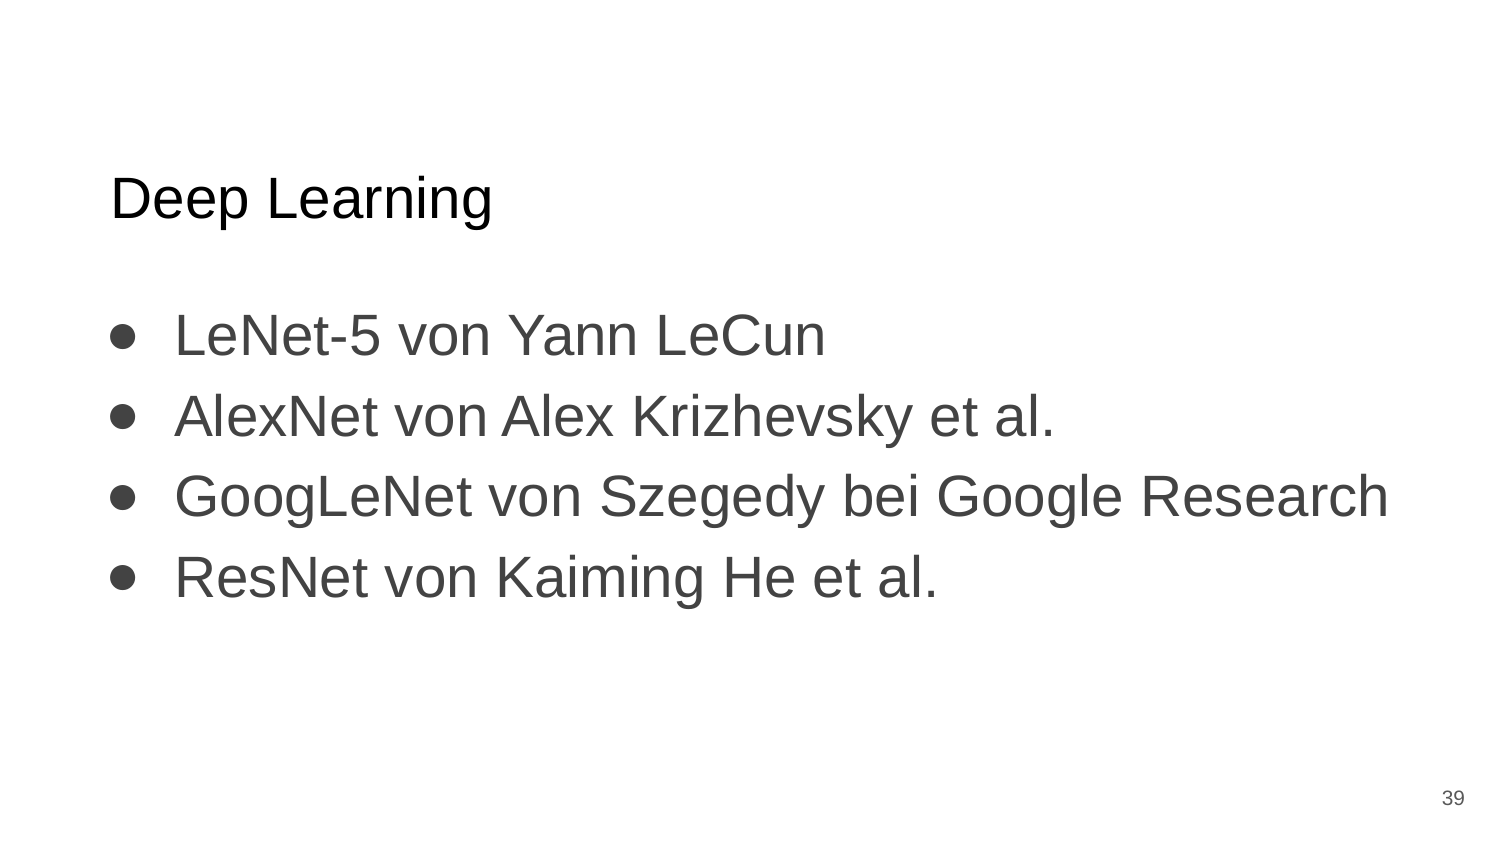

CNN
# Deep Learning
LeNet-5 von Yann LeCun
AlexNet von Alex Krizhevsky et al.
GoogLeNet von Szegedy bei Google Research
ResNet von Kaiming He et al.
39